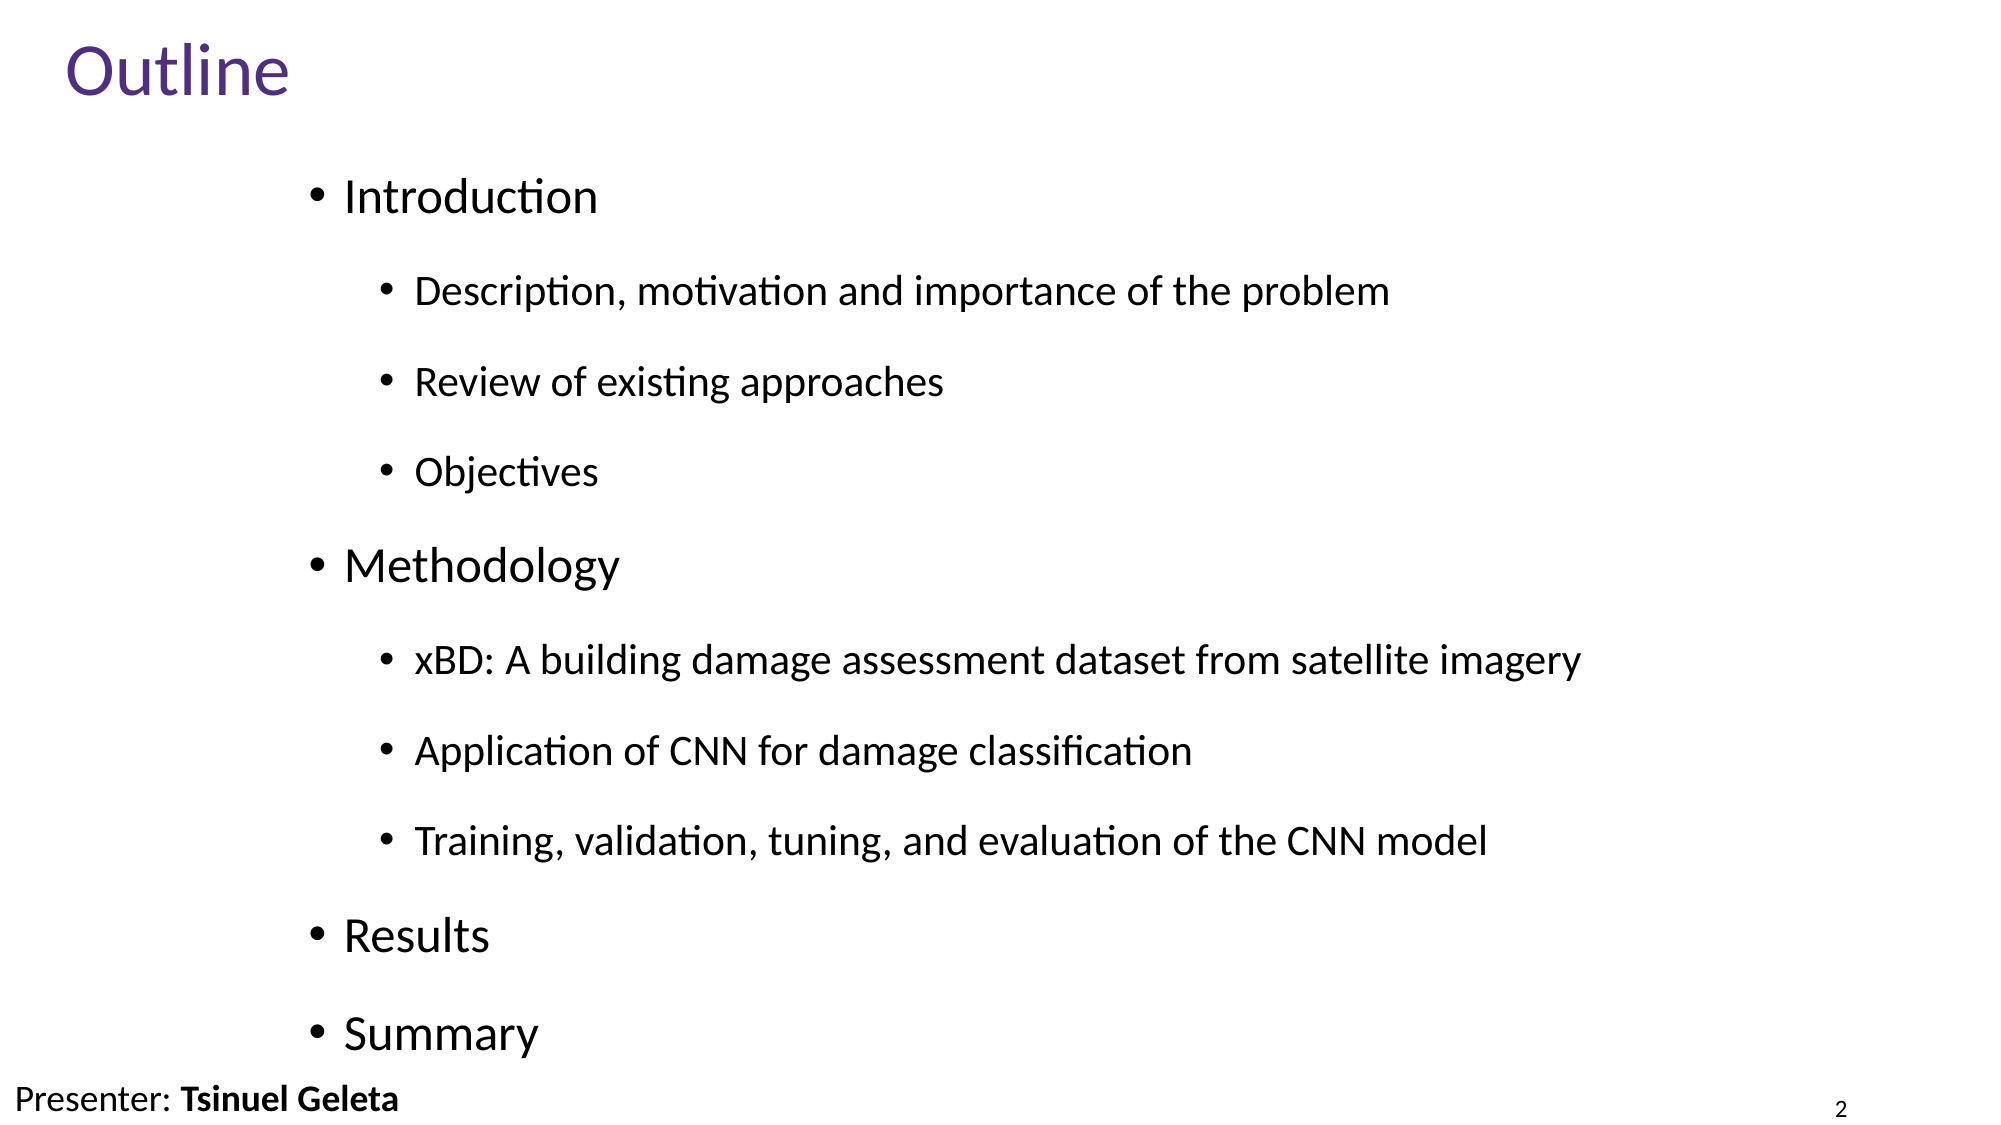

# Outline
Introduction
Description, motivation and importance of the problem
Review of existing approaches
Objectives
Methodology
xBD: A building damage assessment dataset from satellite imagery
Application of CNN for damage classification
Training, validation, tuning, and evaluation of the CNN model
Results
Summary

Presenter: Tsinuel Geleta
2